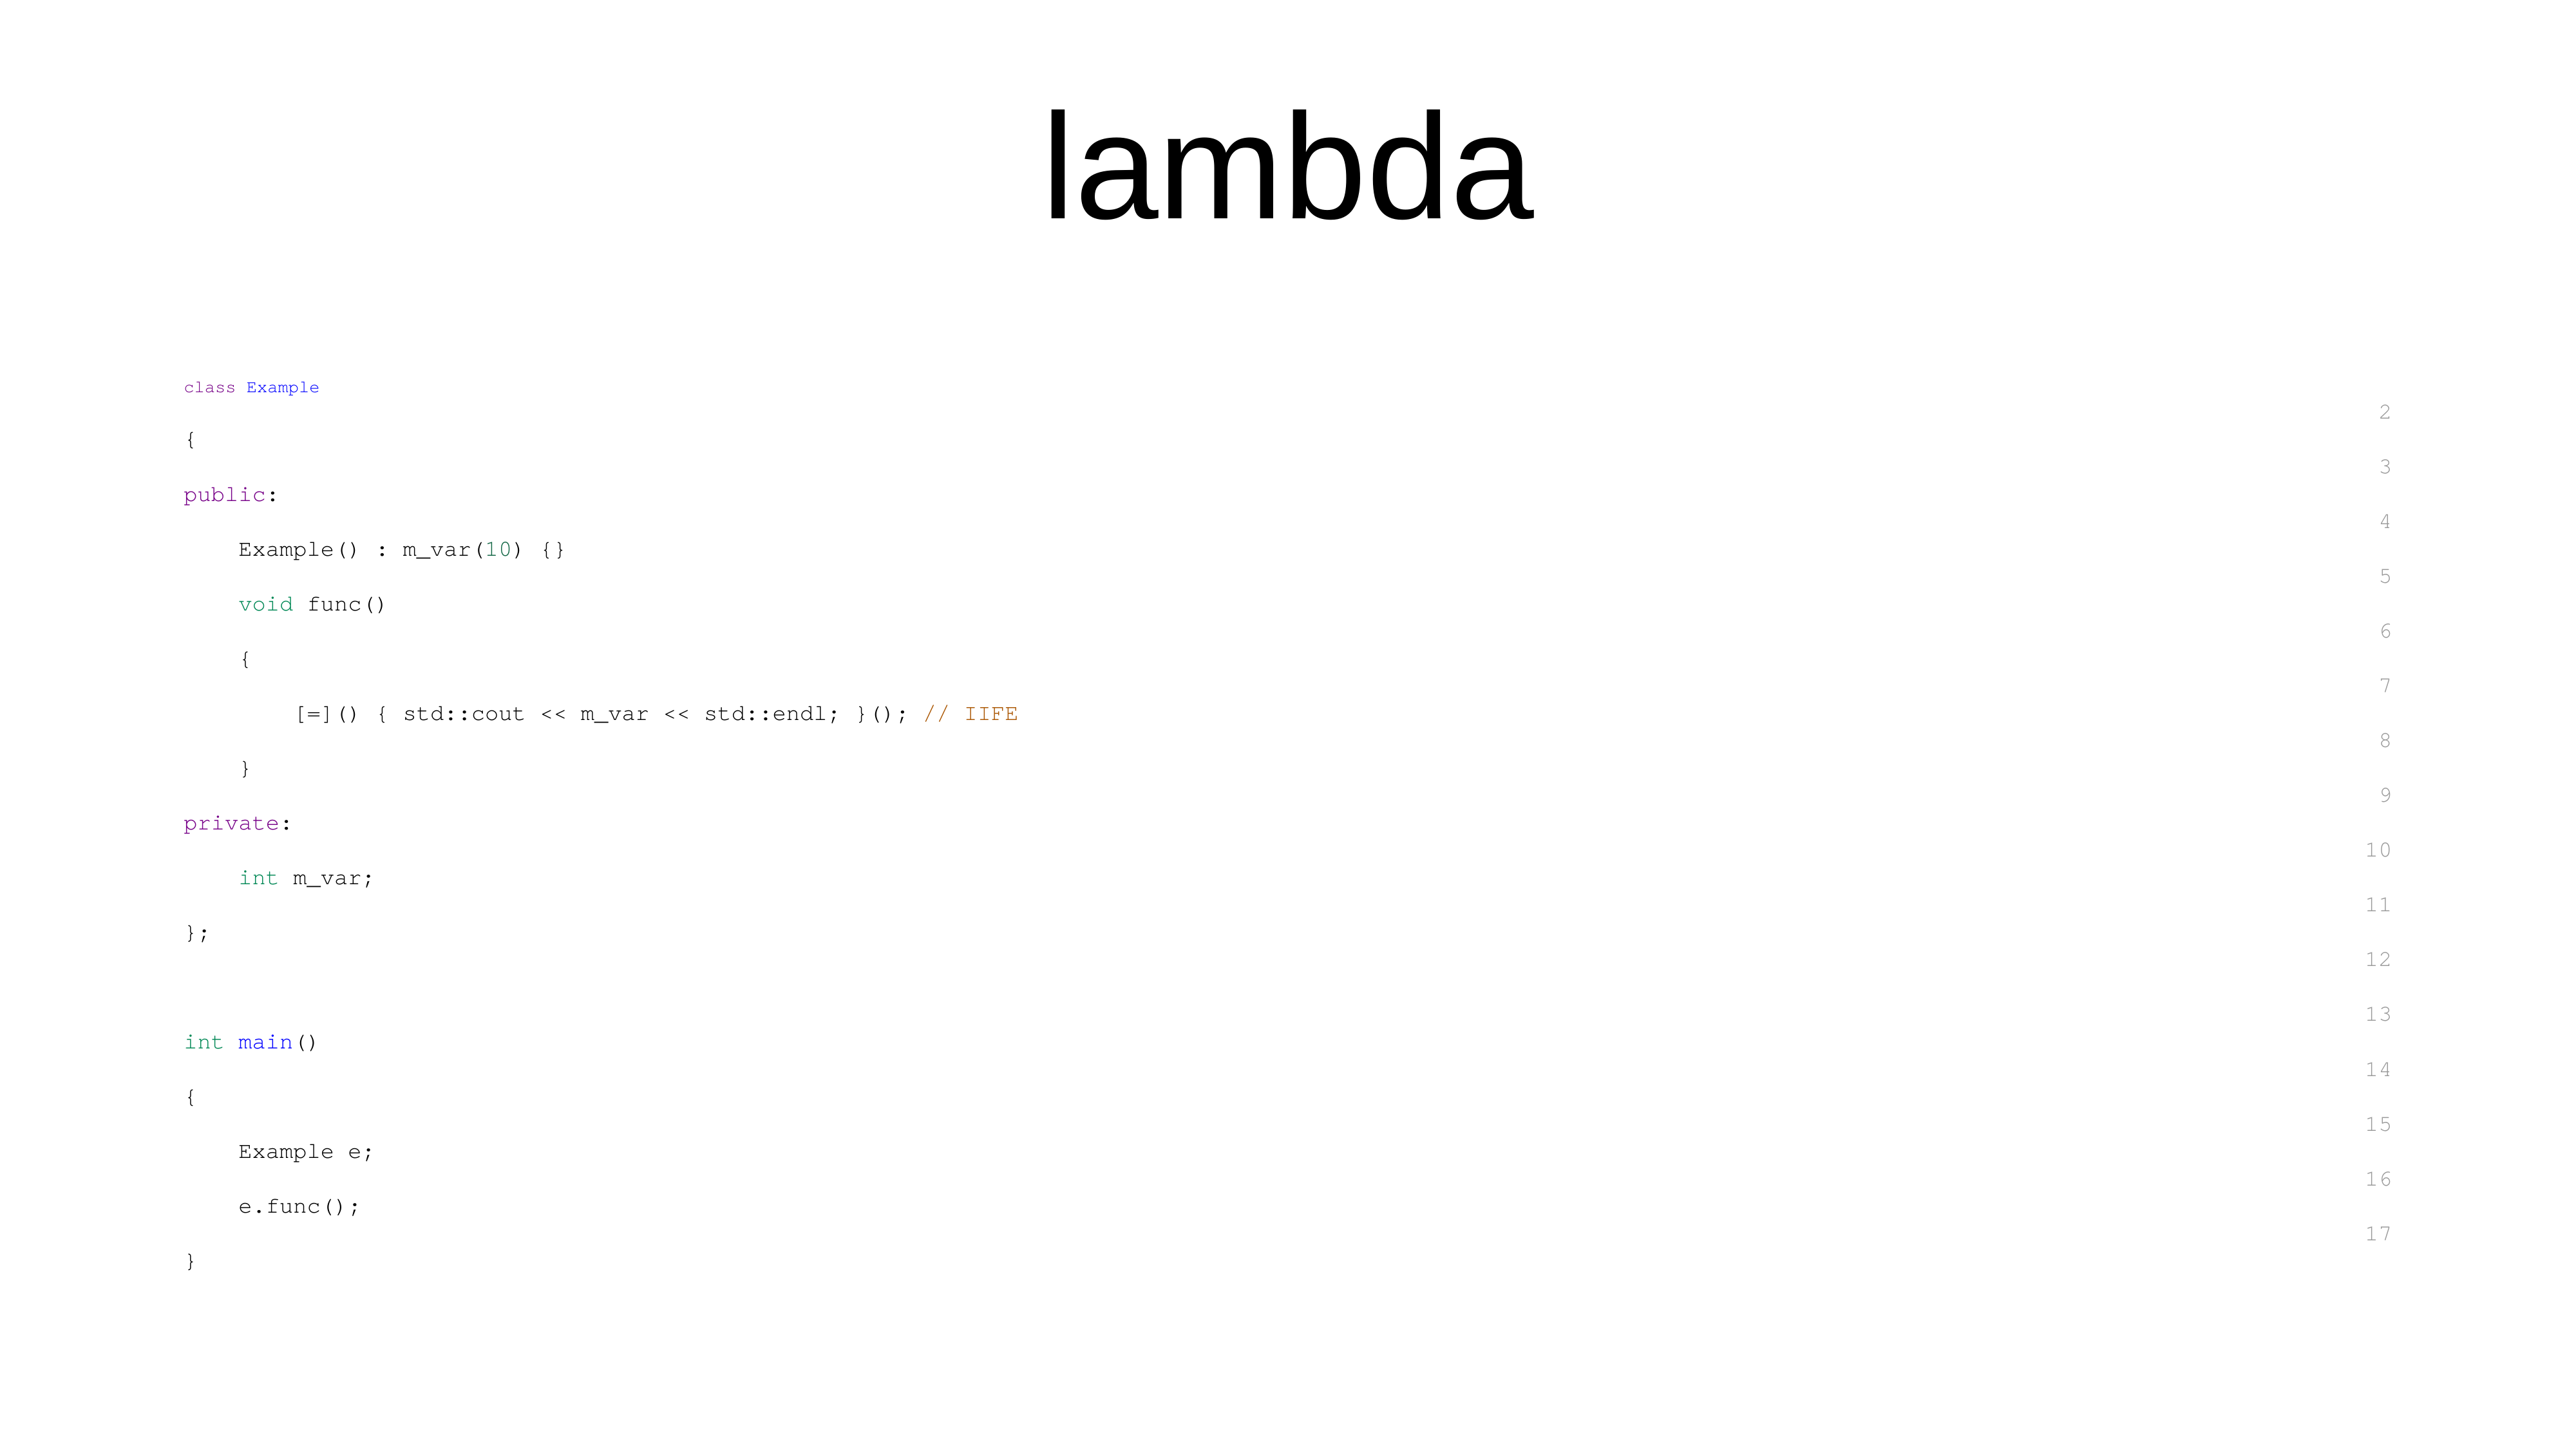

# lambda
class Example
2
{
3
public:
4
    Example() : m_var(10) {}
5
    void func()
6
    {
7
        [=]() { std::cout << m_var << std::endl; }(); // IIFE
8
    }
9
private:
10
    int m_var;
11
};
12

13
int main()
14
{
15
    Example e;
16
    e.func();
17
}